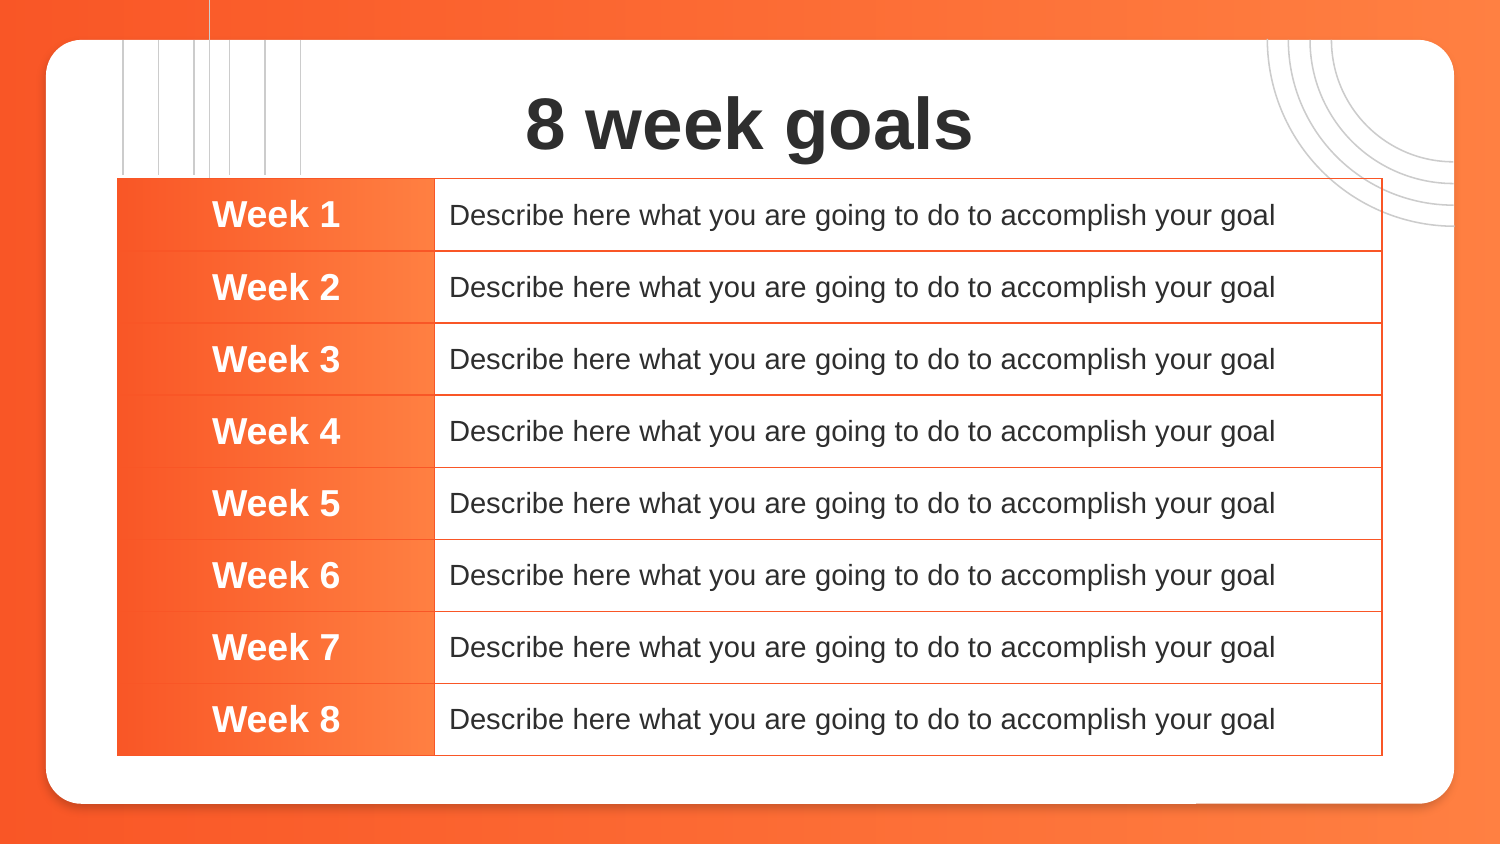

# 8 week goals
| Week 1 | Describe here what you are going to do to accomplish your goal |
| --- | --- |
| Week 2 | Describe here what you are going to do to accomplish your goal |
| Week 3 | Describe here what you are going to do to accomplish your goal |
| Week 4 | Describe here what you are going to do to accomplish your goal |
| Week 5 | Describe here what you are going to do to accomplish your goal |
| Week 6 | Describe here what you are going to do to accomplish your goal |
| Week 7 | Describe here what you are going to do to accomplish your goal |
| Week 8 | Describe here what you are going to do to accomplish your goal |